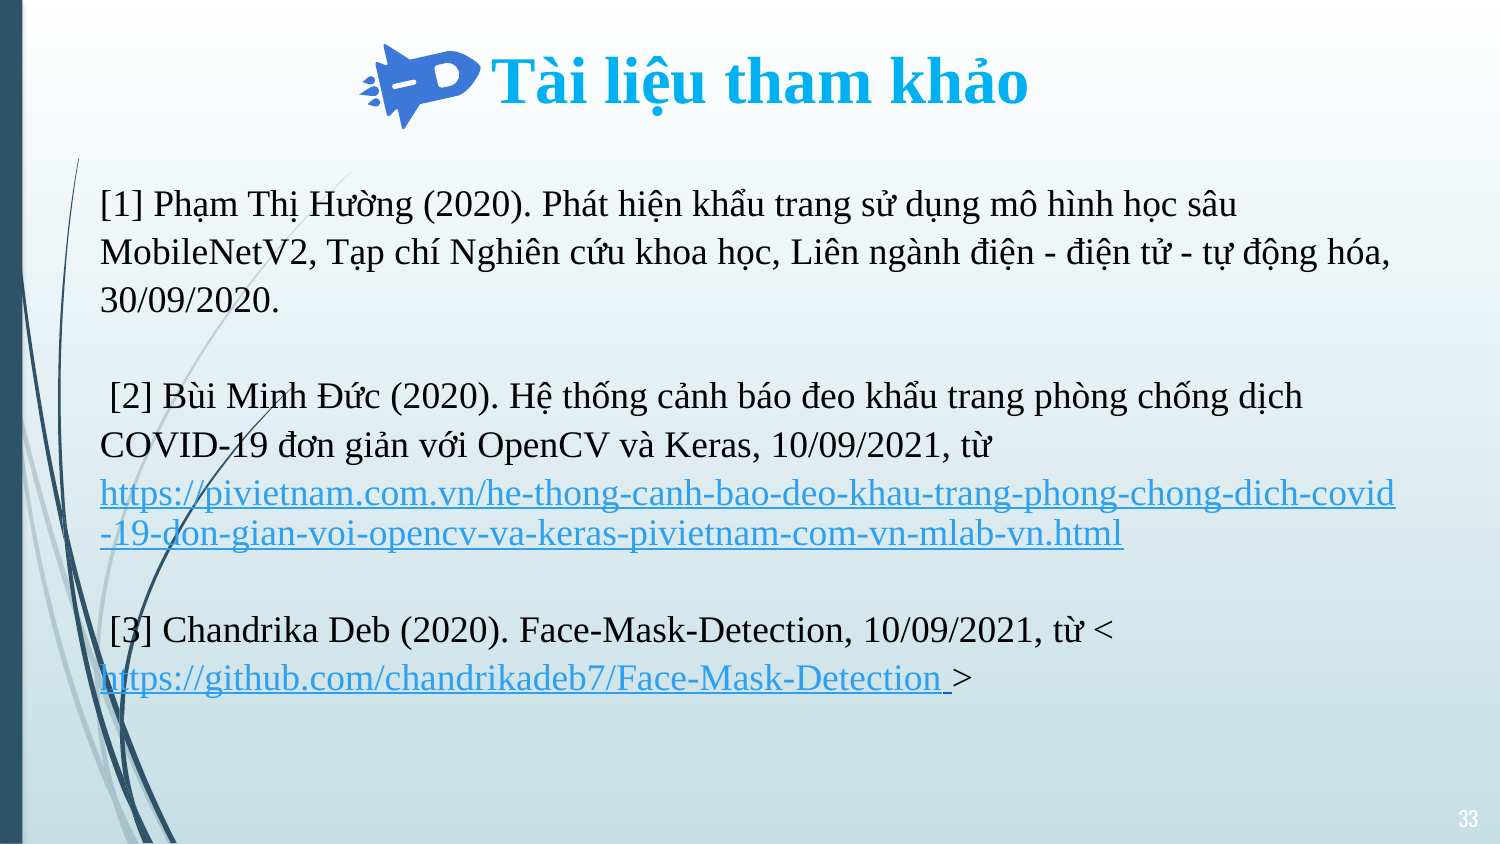

Tài liệu tham khảo

[1] Phạm Thị Hường (2020). Phát hiện khẩu trang sử dụng mô hình học sâu MobileNetV2, Tạp chí Nghiên cứu khoa học, Liên ngành điện - điện tử - tự động hóa, 30/09/2020.

 [2] Bùi Minh Đức (2020). Hệ thống cảnh báo đeo khẩu trang phòng chống dịch COVID-19 đơn giản với OpenCV và Keras, 10/09/2021, từ https://pivietnam.com.vn/he-thong-canh-bao-deo-khau-trang-phong-chong-dich-covid-19-don-gian-voi-opencv-va-keras-pivietnam-com-vn-mlab-vn.html

 [3] Chandrika Deb (2020). Face-Mask-Detection, 10/09/2021, từ <https://github.com/chandrikadeb7/Face-Mask-Detection >

33